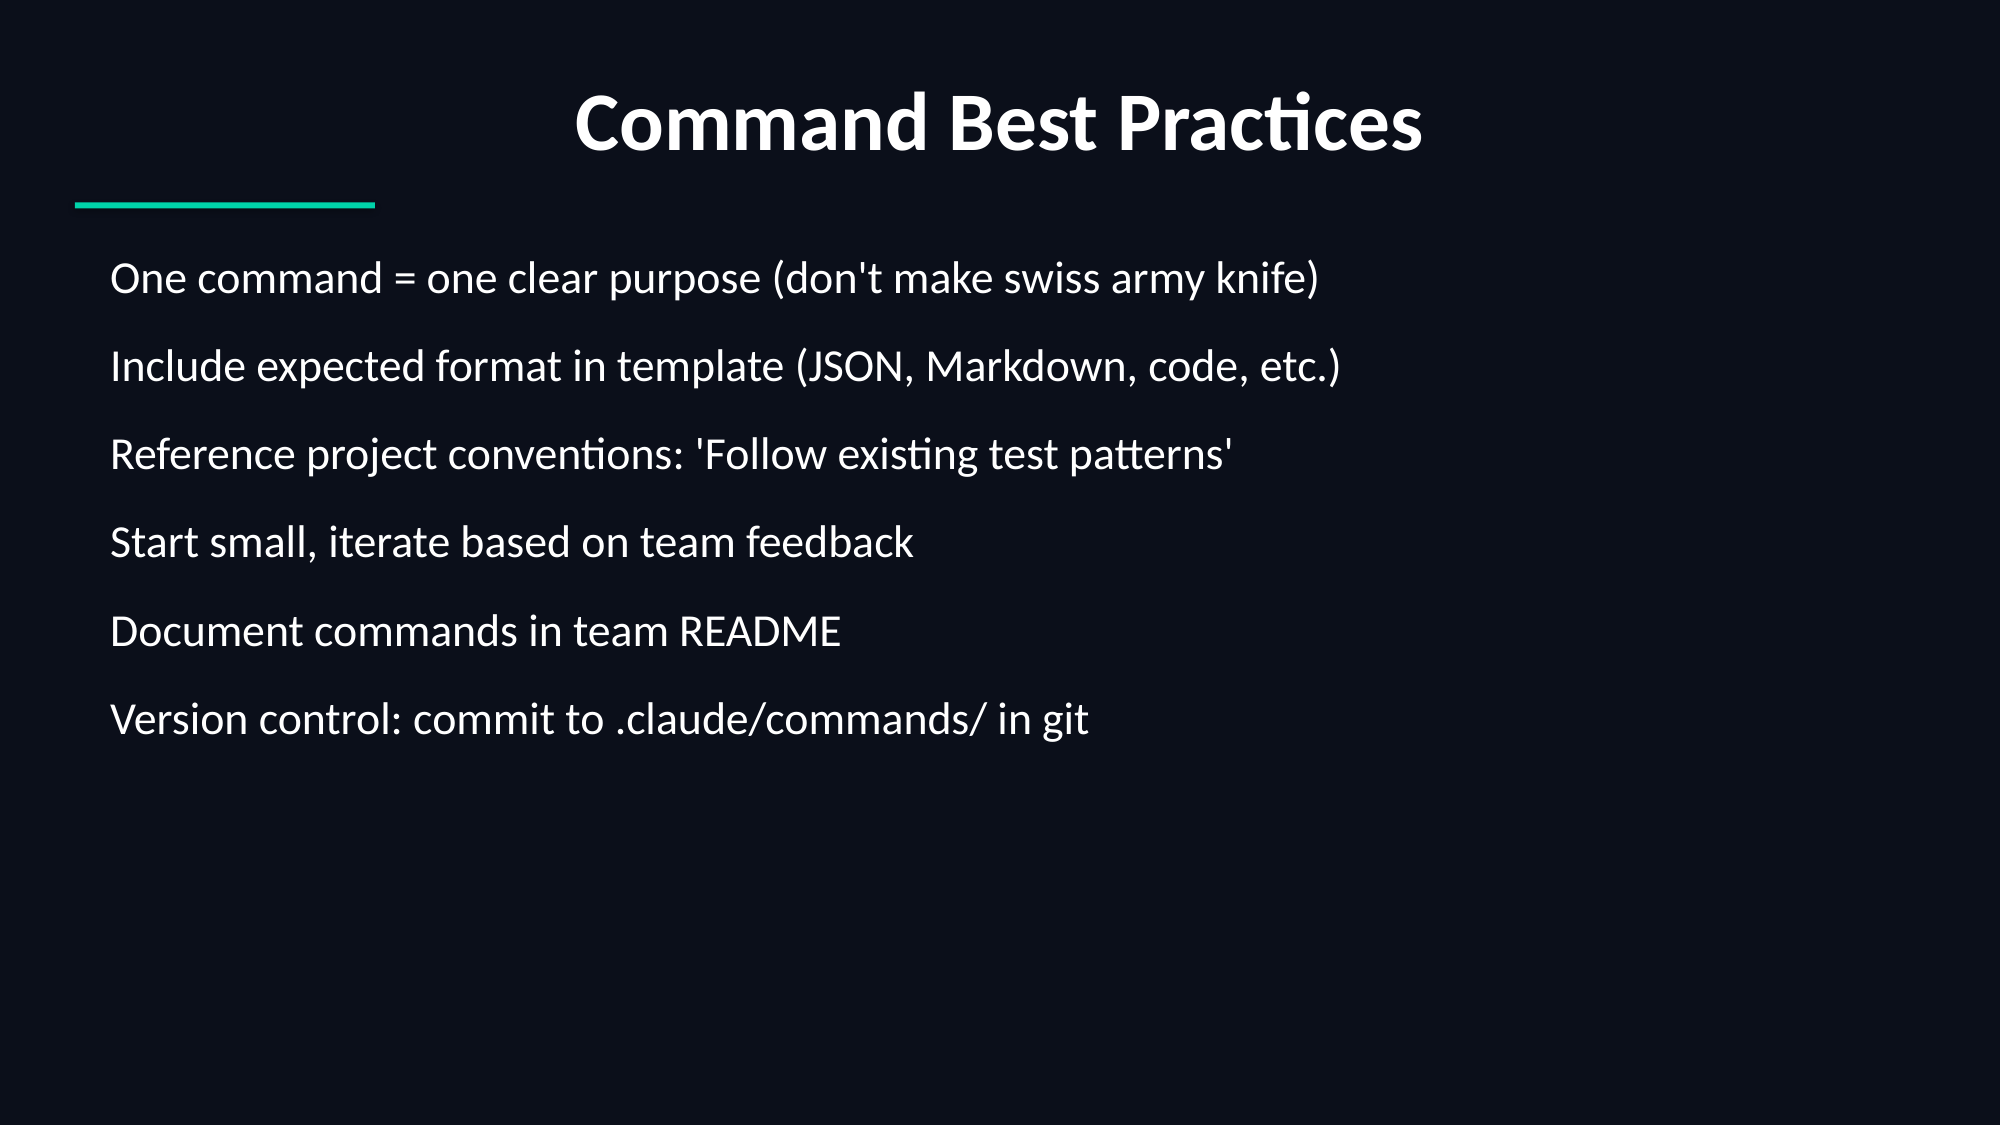

Command Best Practices

  One command = one clear purpose (don't make swiss army knife)
  Include expected format in template (JSON, Markdown, code, etc.)
  Reference project conventions: 'Follow existing test patterns'
  Start small, iterate based on team feedback
  Document commands in team README
  Version control: commit to .claude/commands/ in git